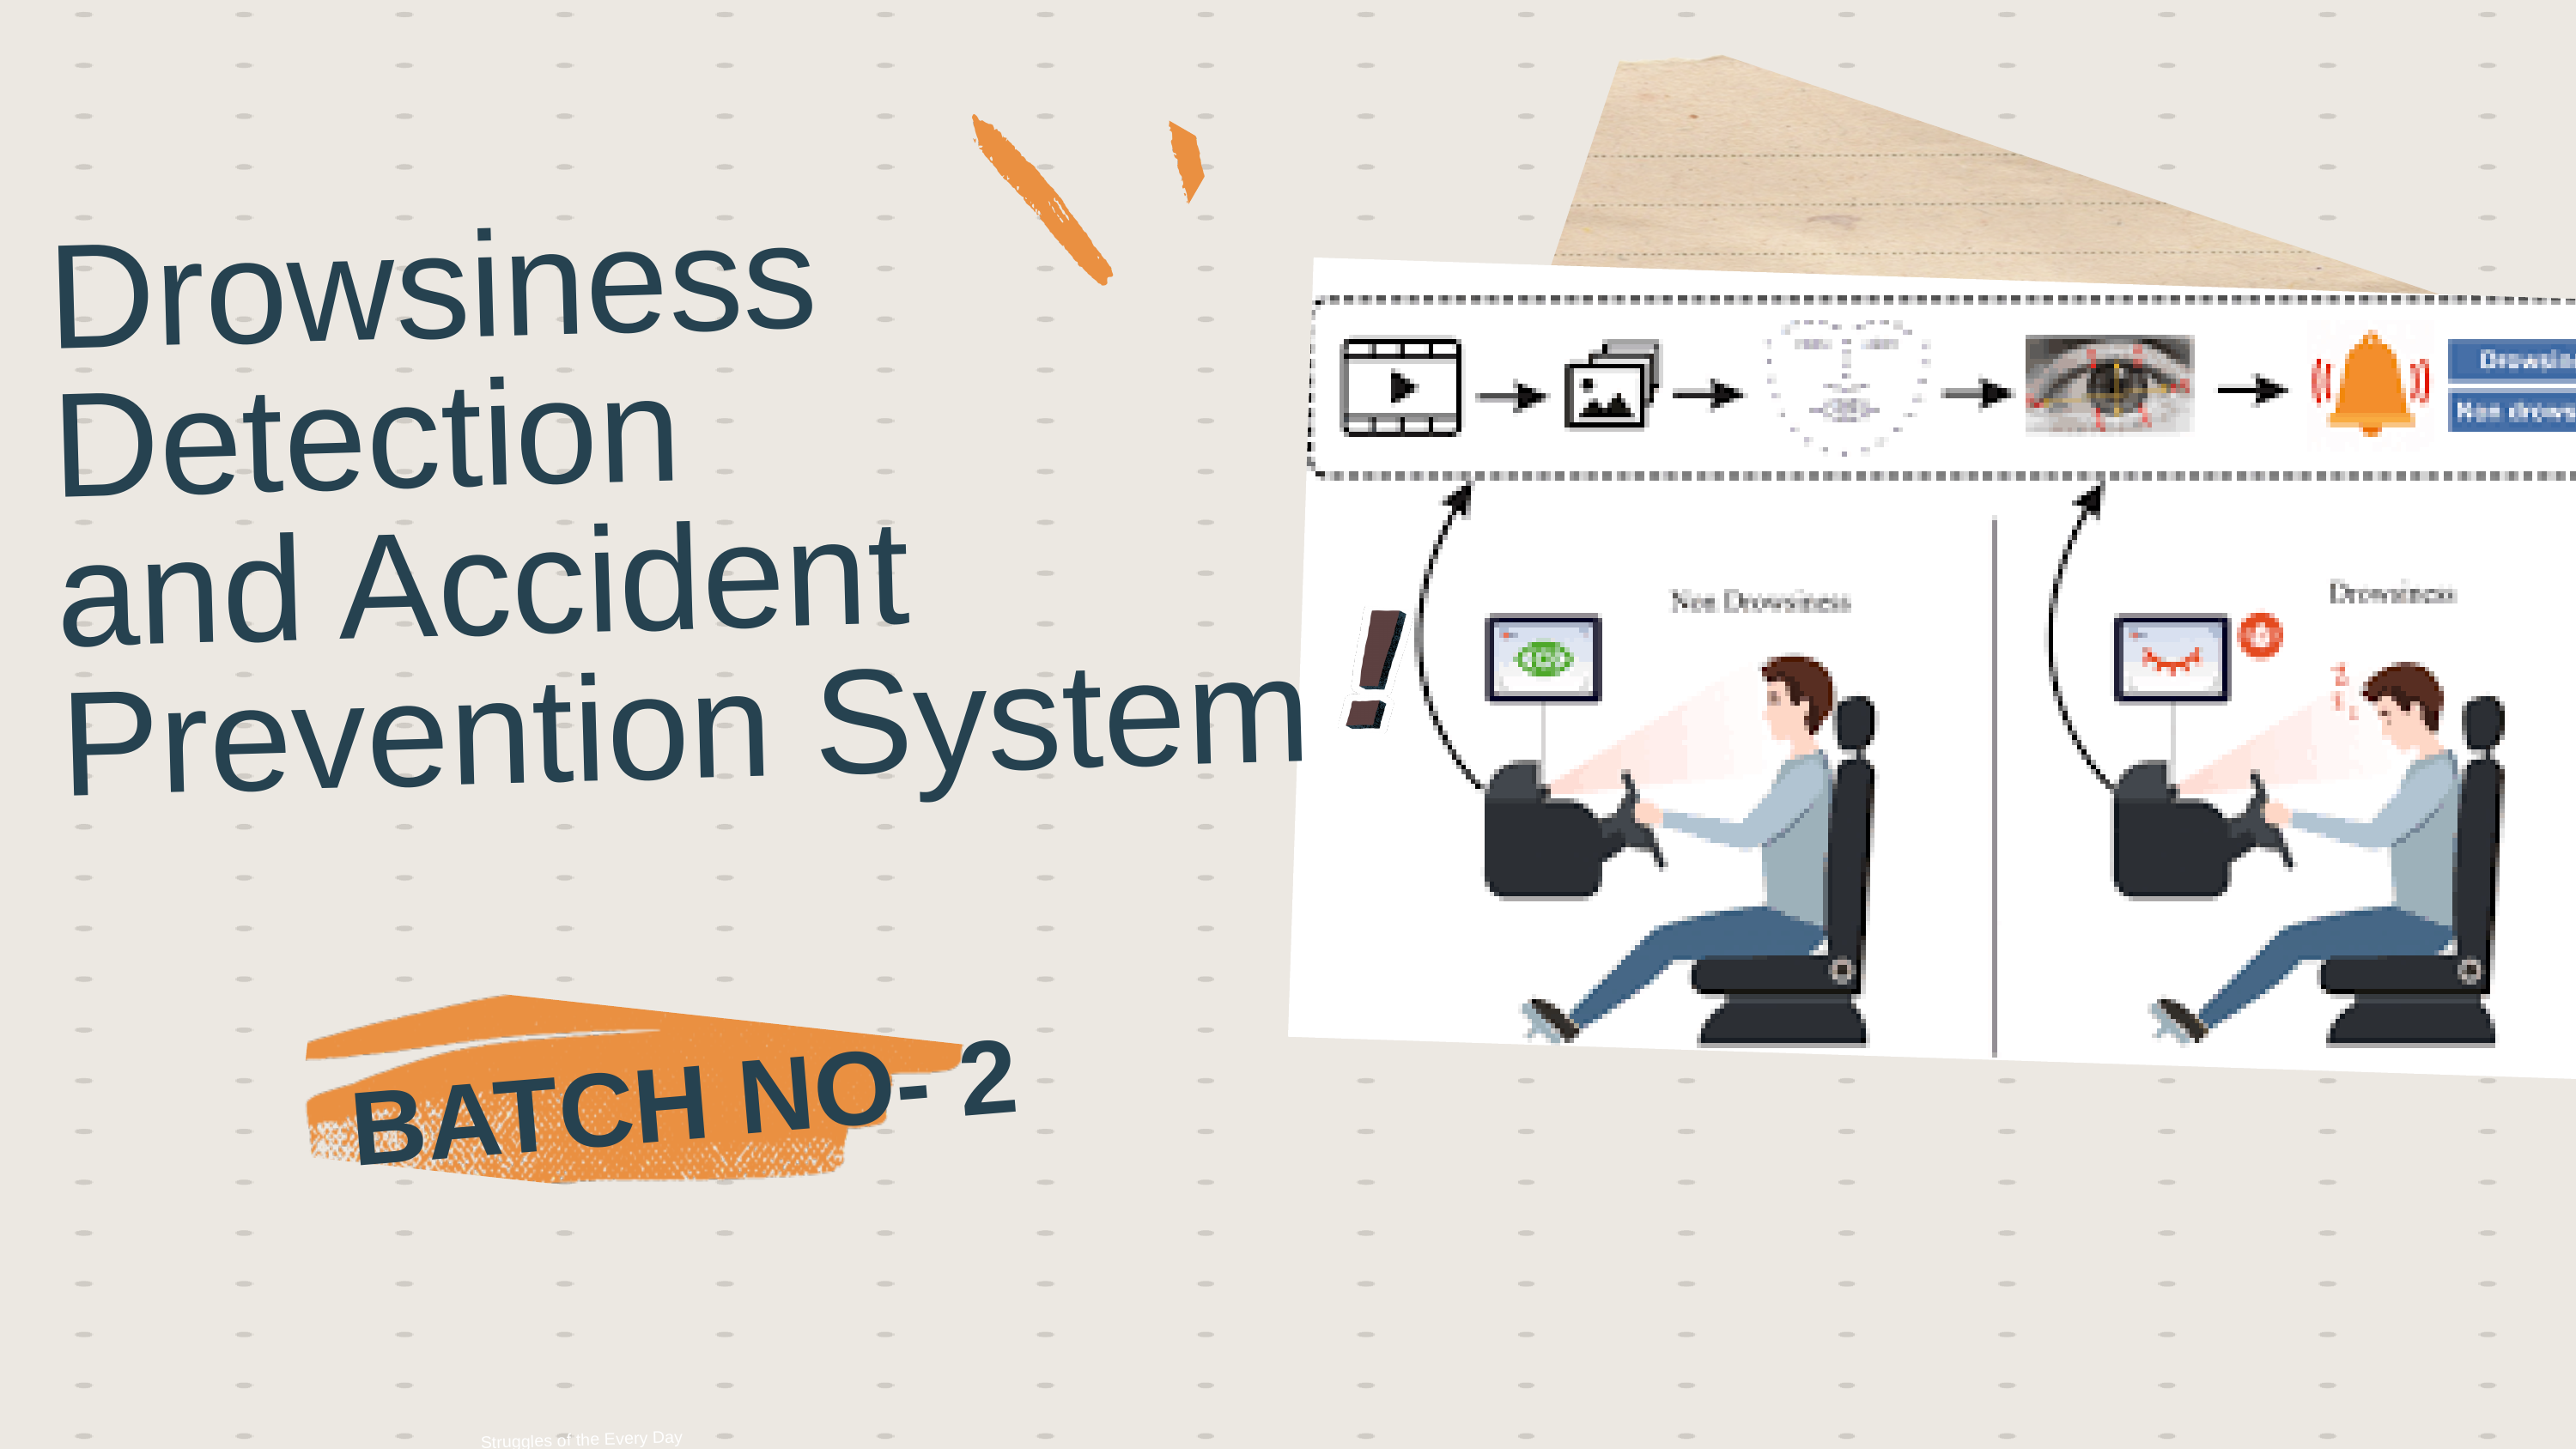

Drowsiness Detection
and Accident Prevention System

Struggles of the Every Day

BATCH NO- 2